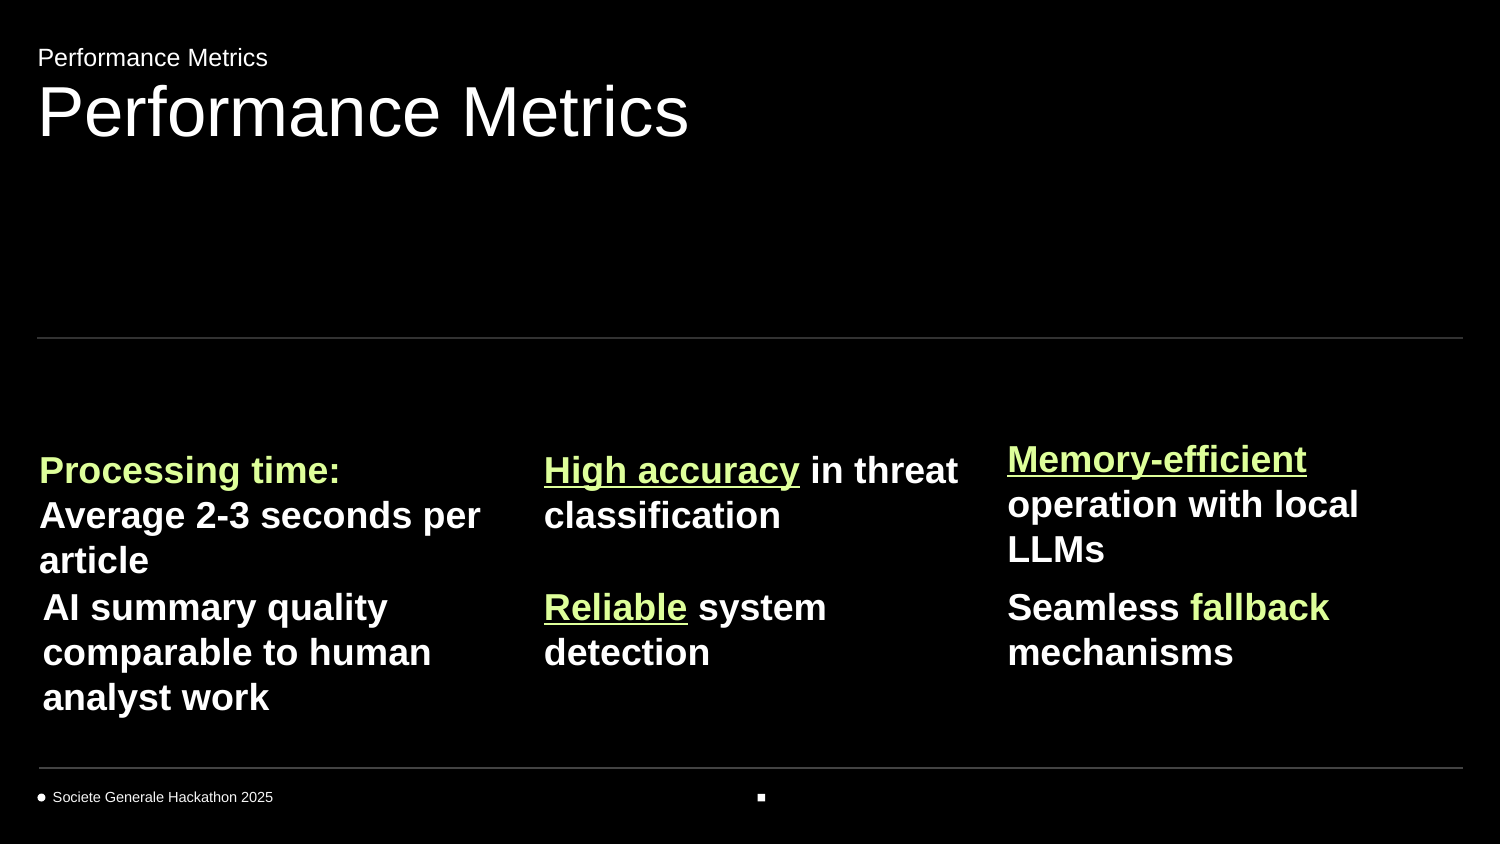

Performance Metrics

# Performance Metrics
Memory-efficient operation with local LLMs

Processing time: Average 2-3 seconds per article
High accuracy in threat classification
AI summary quality comparable to human analyst work
Reliable system detection
Seamless fallback mechanisms
Societe Generale Hackathon 2025